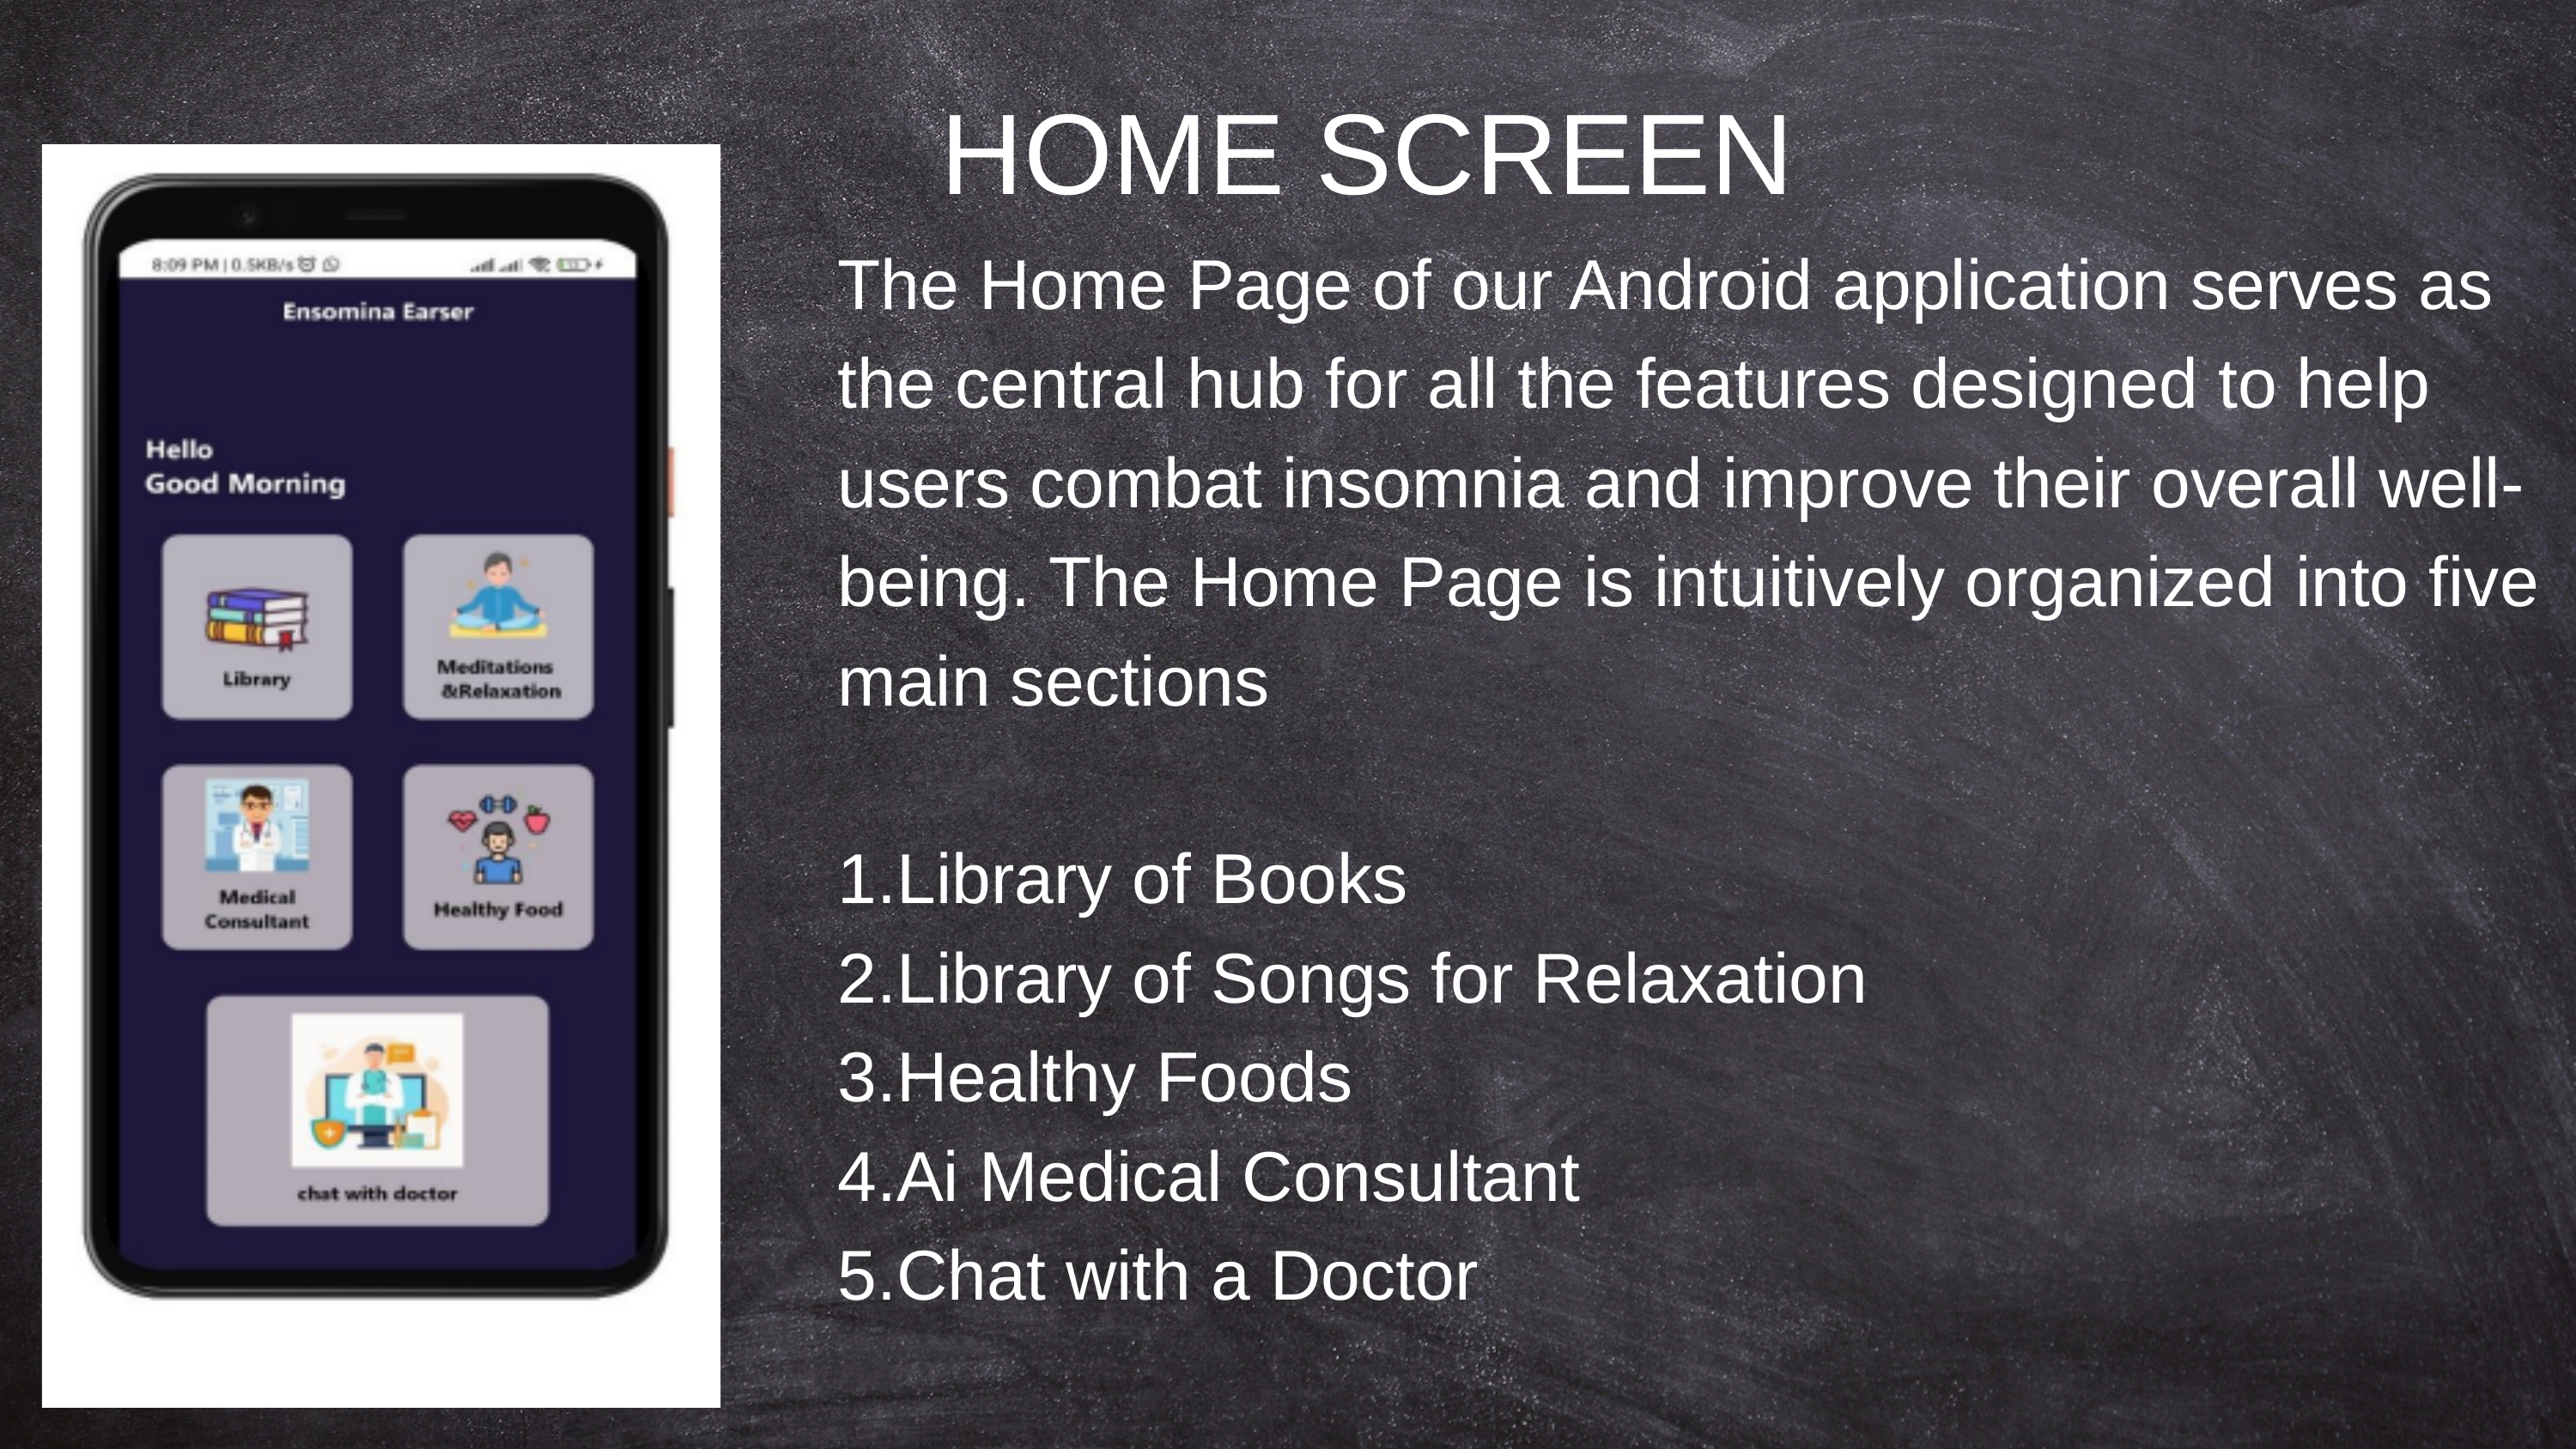

HOME SCREEN

The Home Page of our Android application serves as the central hub for all the features designed to help users combat insomnia and improve their overall well-being. The Home Page is intuitively organized into five main sections

1.Library of Books
2.Library of Songs for Relaxation
3.Healthy Foods
4.Ai Medical Consultant
5.Chat with a Doctor